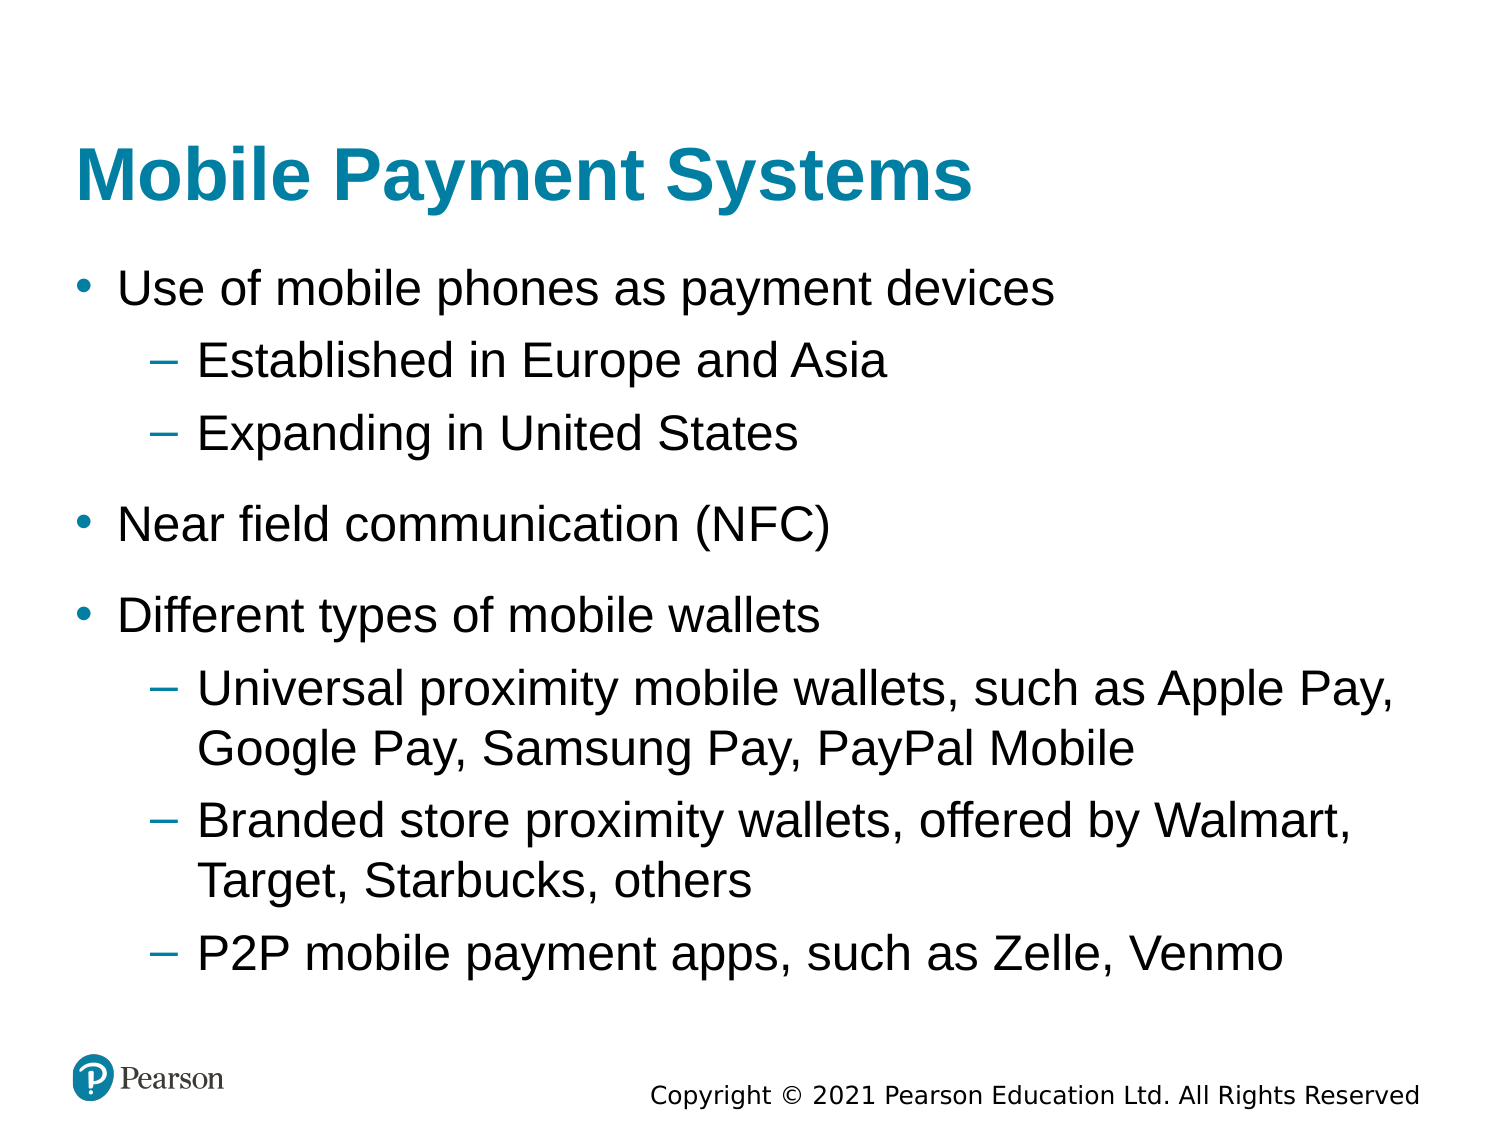

# Mobile Payment Systems
Use of mobile phones as payment devices
Established in Europe and Asia
Expanding in United States
Near field communication (N F C)
Different types of mobile wallets
Universal proximity mobile wallets, such as Apple Pay, Google Pay, Samsung Pay, PayPal Mobile
Branded store proximity wallets, offered by Walmart, Target, Starbucks, others
P2P mobile payment apps, such as Zelle, Venmo